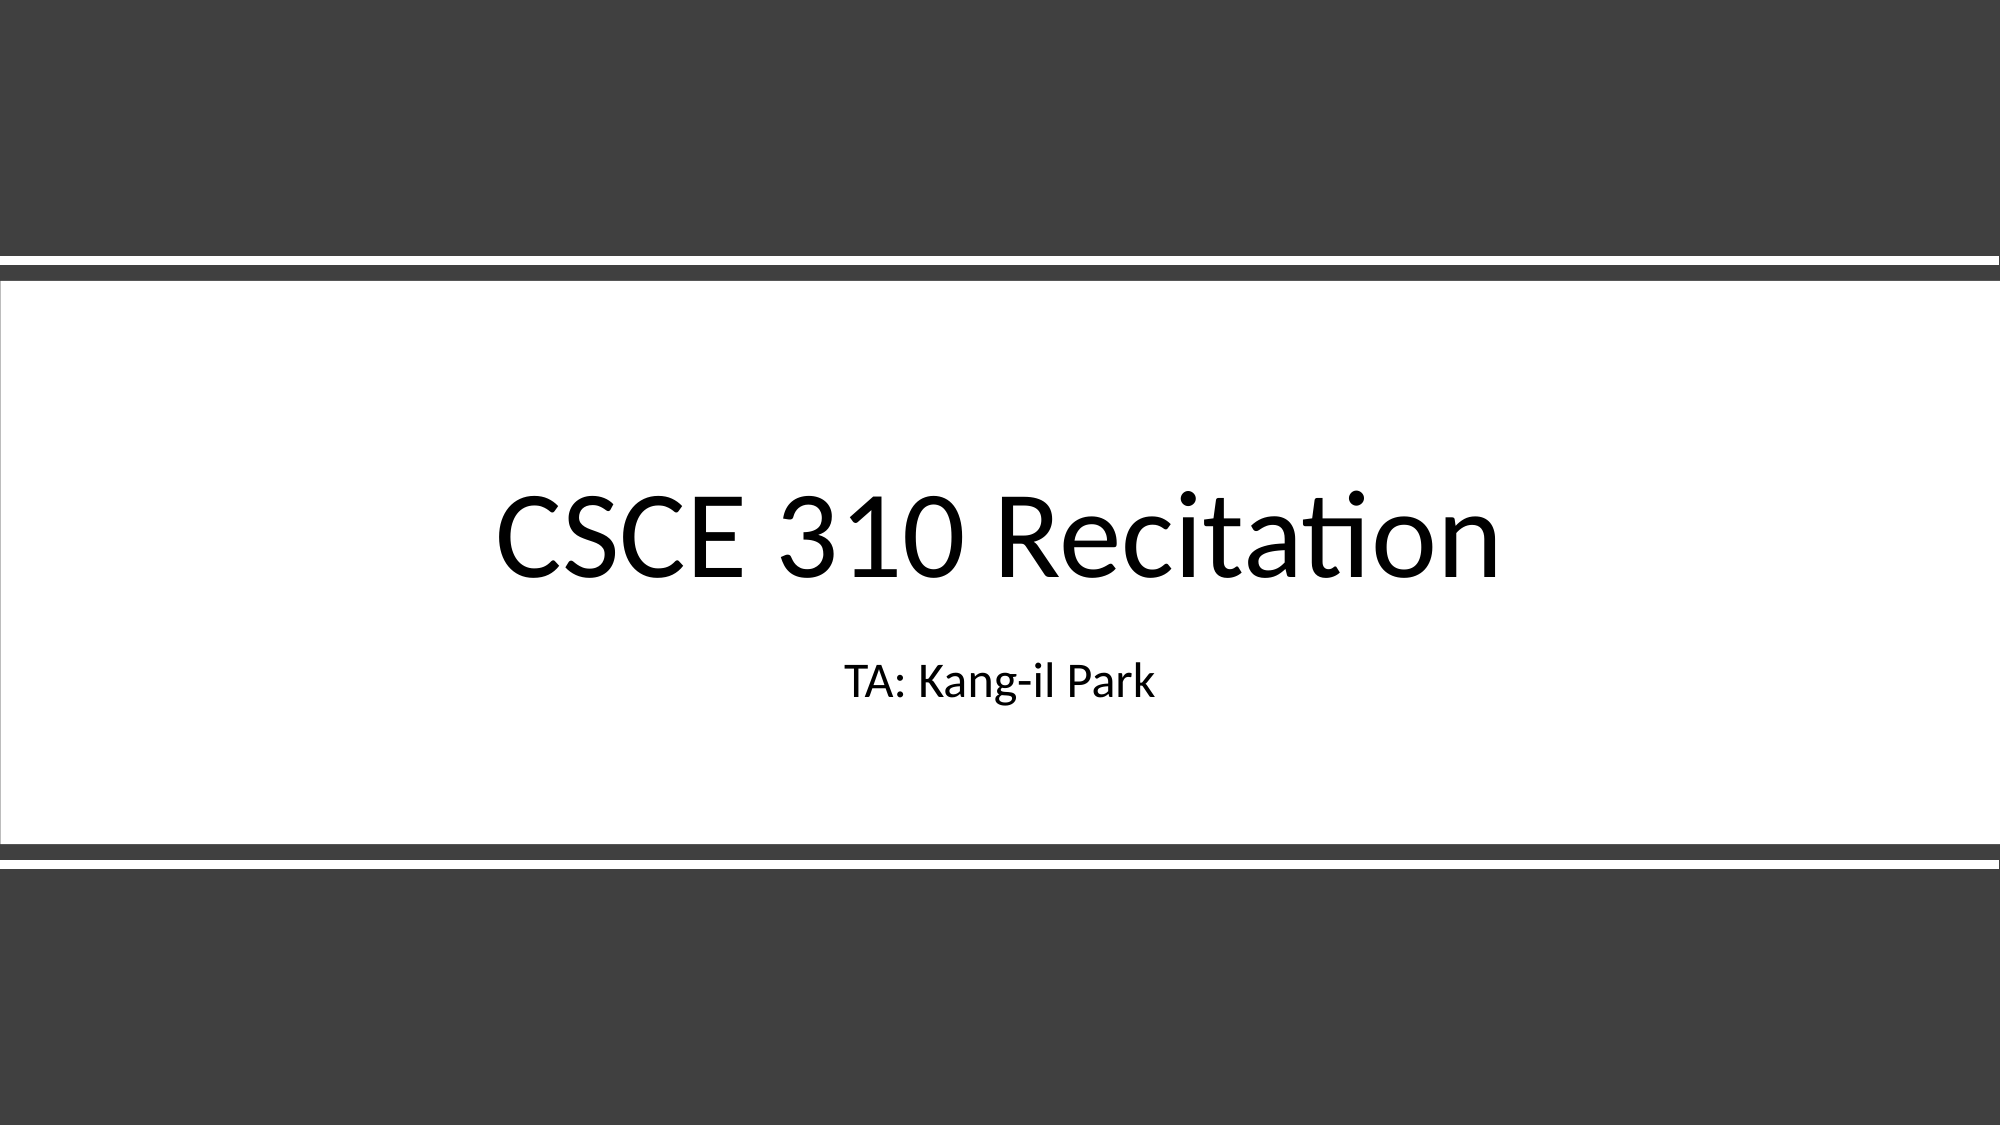

# CSCE 310 Recitation
TA: Kang-il Park